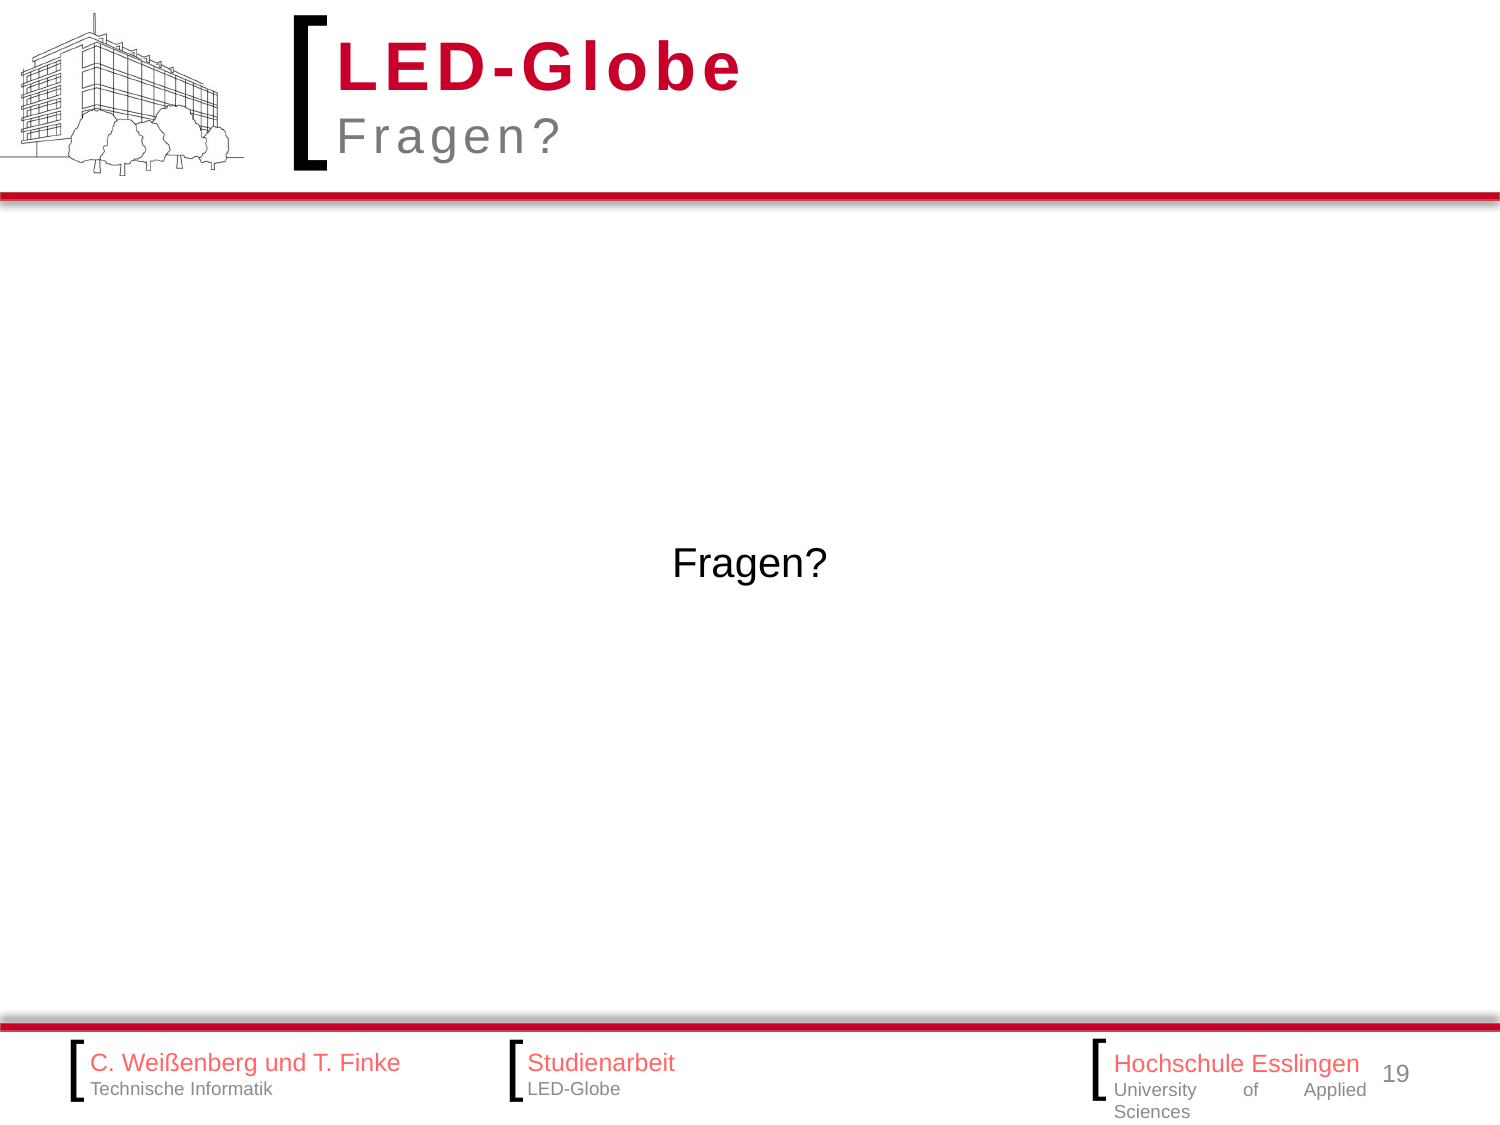

# LED-Globe
Fragen?
Fragen?

C. Weißenberg und T. Finke
Technische Informatik
Studienarbeit
LED-Globe
19